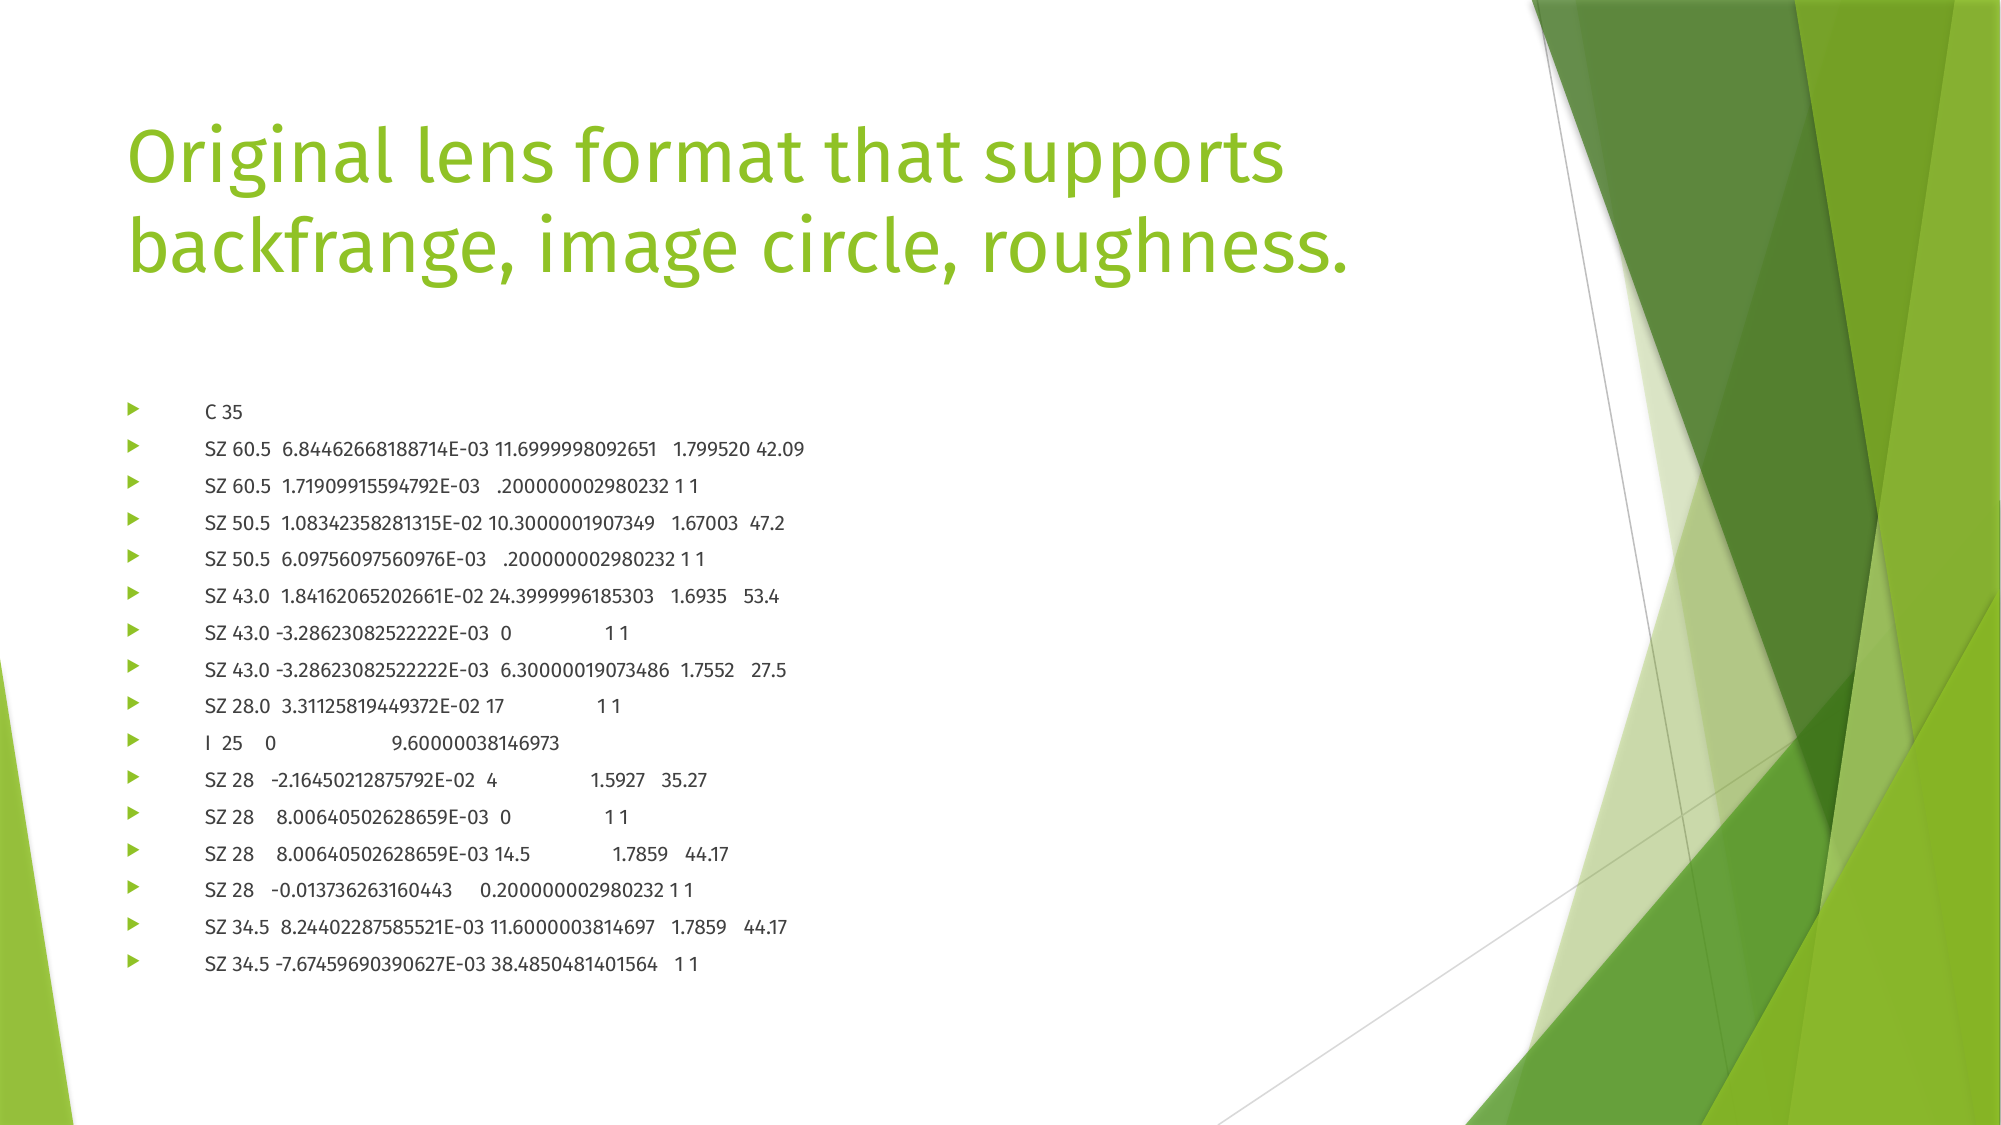

# Original lens format that supports backfrange, image circle, roughness.

C 35
SZ 60.5  6.84462668188714E-03 11.6999998092651   1.799520 42.09
SZ 60.5  1.71909915594792E-03   .200000002980232 1 1
SZ 50.5  1.08342358281315E-02 10.3000001907349   1.67003  47.2
SZ 50.5  6.09756097560976E-03   .200000002980232 1 1
SZ 43.0  1.84162065202661E-02 24.3999996185303   1.6935   53.4
SZ 43.0 -3.28623082522222E-03  0                 1 1
SZ 43.0 -3.28623082522222E-03  6.30000019073486  1.7552   27.5
SZ 28.0  3.31125819449372E-02 17                 1 1
I  25    0                     9.60000038146973
SZ 28   -2.16450212875792E-02  4                 1.5927   35.27
SZ 28    8.00640502628659E-03  0                 1 1
SZ 28    8.00640502628659E-03 14.5               1.7859   44.17
SZ 28   -0.013736263160443     0.200000002980232 1 1
SZ 34.5  8.24402287585521E-03 11.6000003814697   1.7859   44.17
SZ 34.5 -7.67459690390627E-03 38.4850481401564   1 1